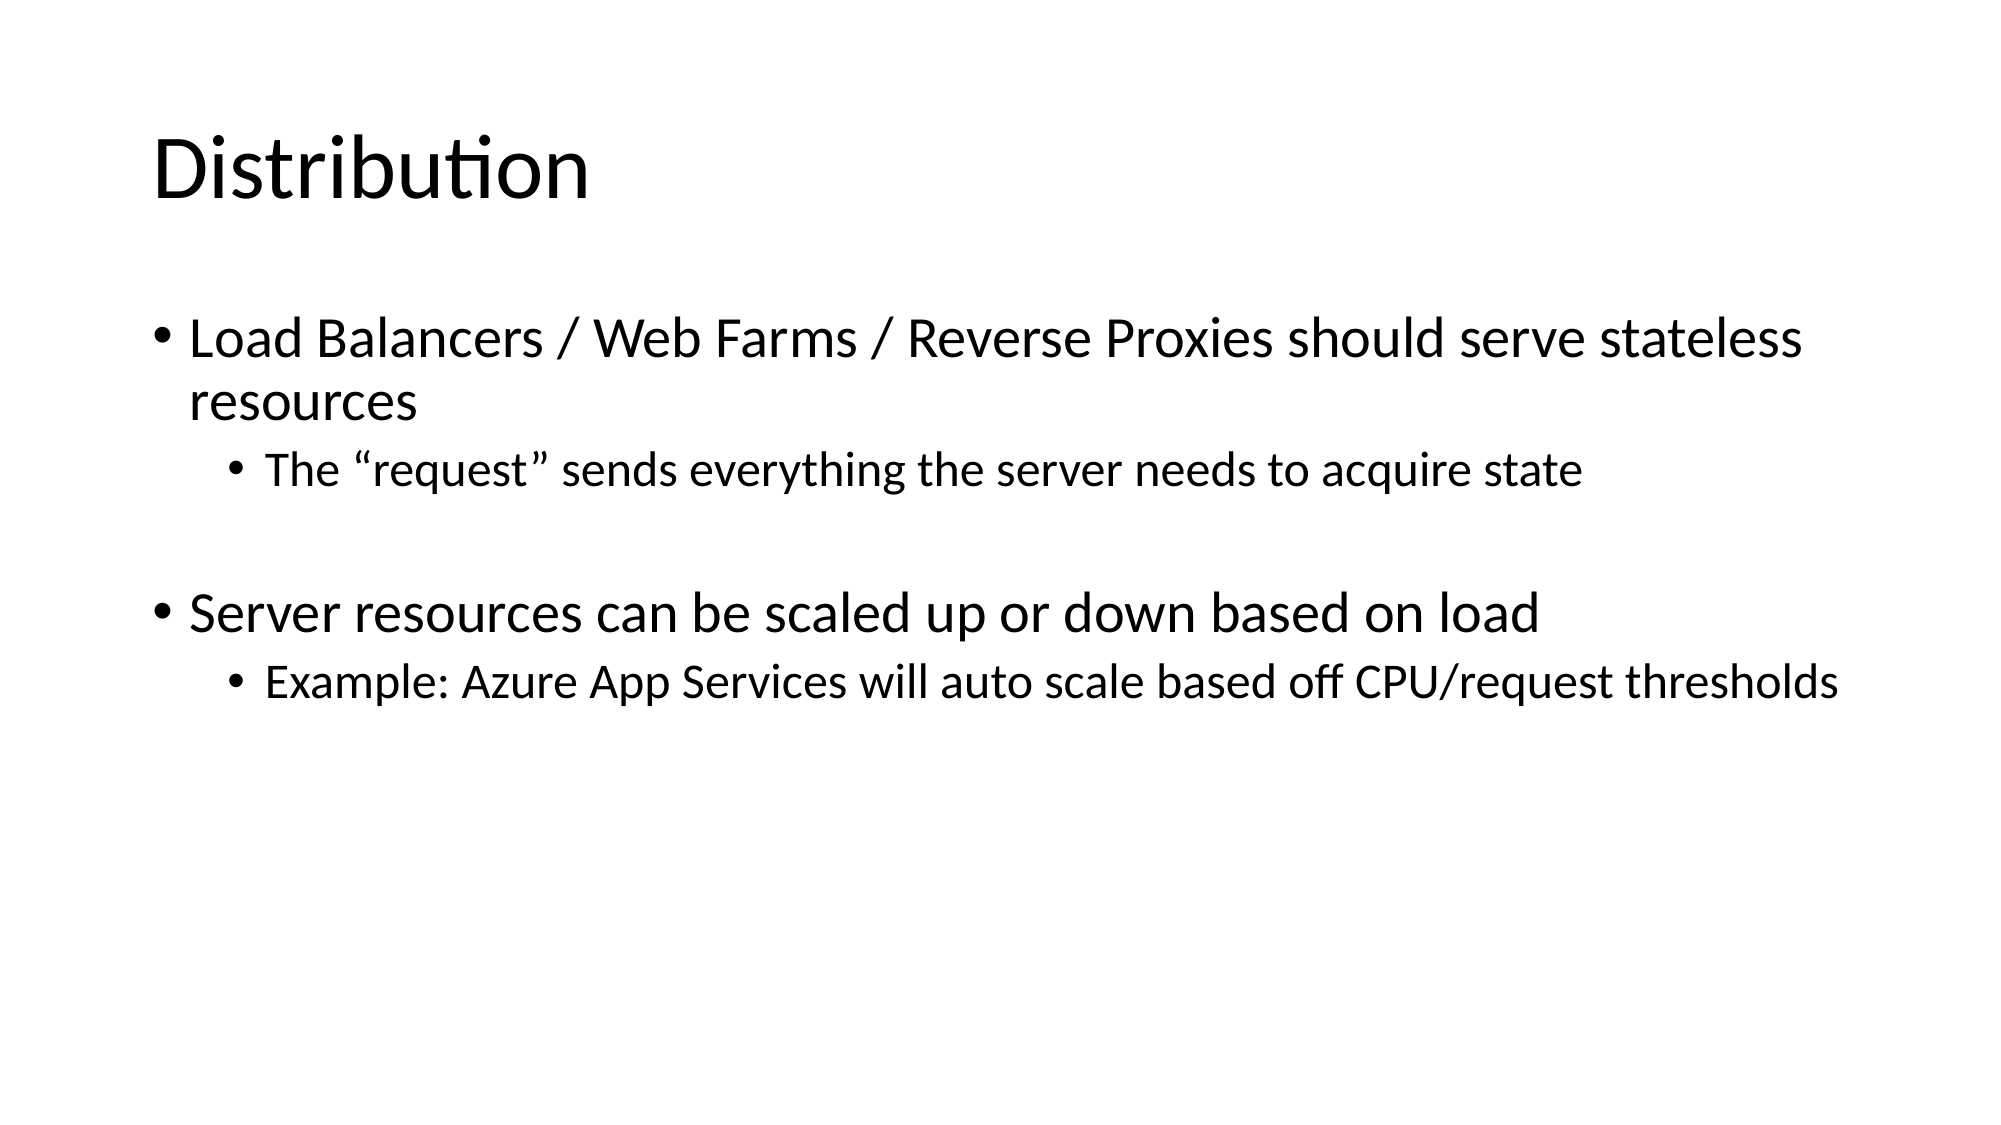

# Distribution
Load Balancers / Web Farms / Reverse Proxies should serve stateless resources
The “request” sends everything the server needs to acquire state

Server resources can be scaled up or down based on load
Example: Azure App Services will auto scale based off CPU/request thresholds